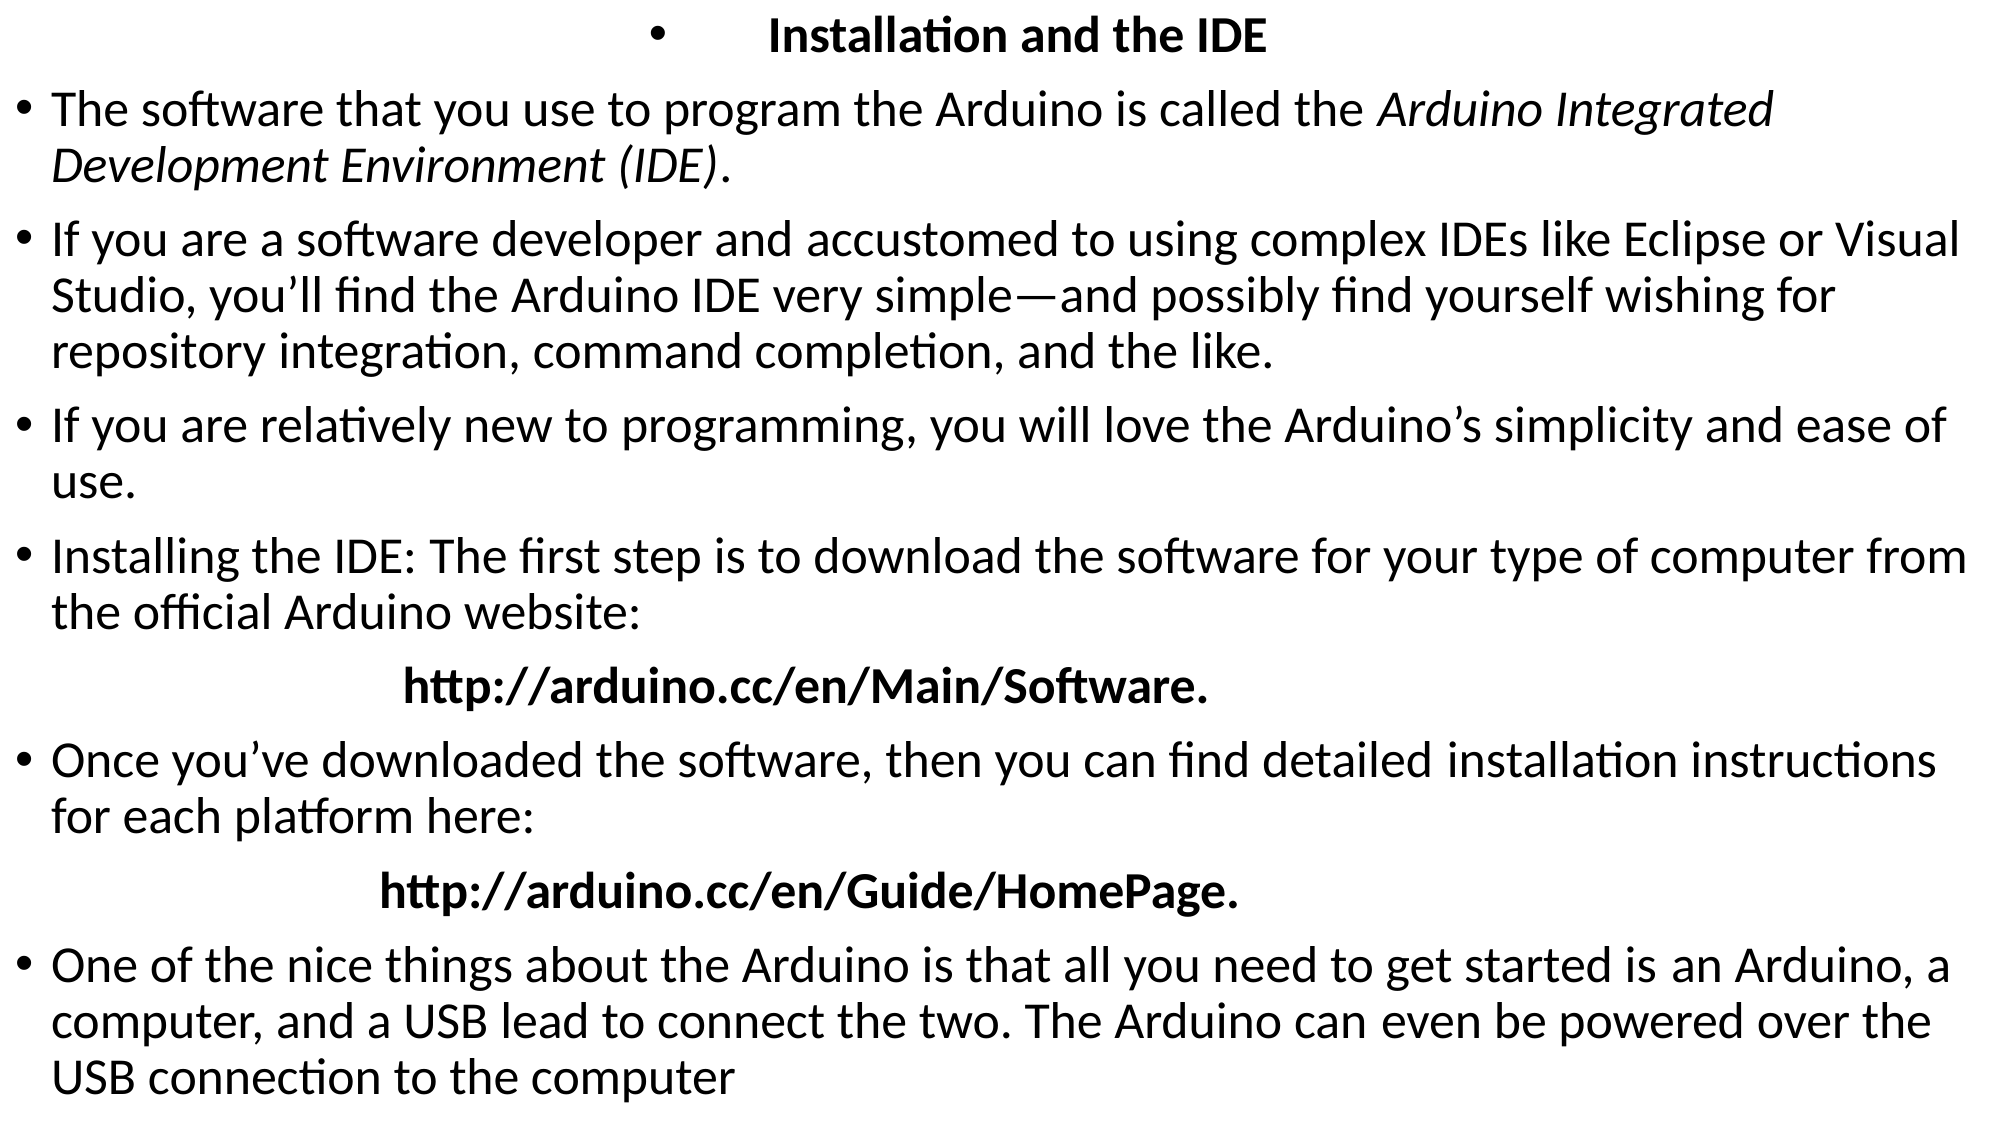

Installation and the IDE
The software that you use to program the Arduino is called the Arduino Integrated Development Environment (IDE).
If you are a software developer and accustomed to using complex IDEs like Eclipse or Visual Studio, you’ll find the Arduino IDE very simple—and possibly find yourself wishing for repository integration, command completion, and the like.
If you are relatively new to programming, you will love the Arduino’s simplicity and ease of use.
Installing the IDE: The first step is to download the software for your type of computer from the official Arduino website:
                                 http://arduino.cc/en/Main/Software.
Once you’ve downloaded the software, then you can find detailed installation instructions for each platform here:
                               http://arduino.cc/en/Guide/HomePage.
One of the nice things about the Arduino is that all you need to get started is an Arduino, a computer, and a USB lead to connect the two. The Arduino can even be powered over the USB connection to the computer